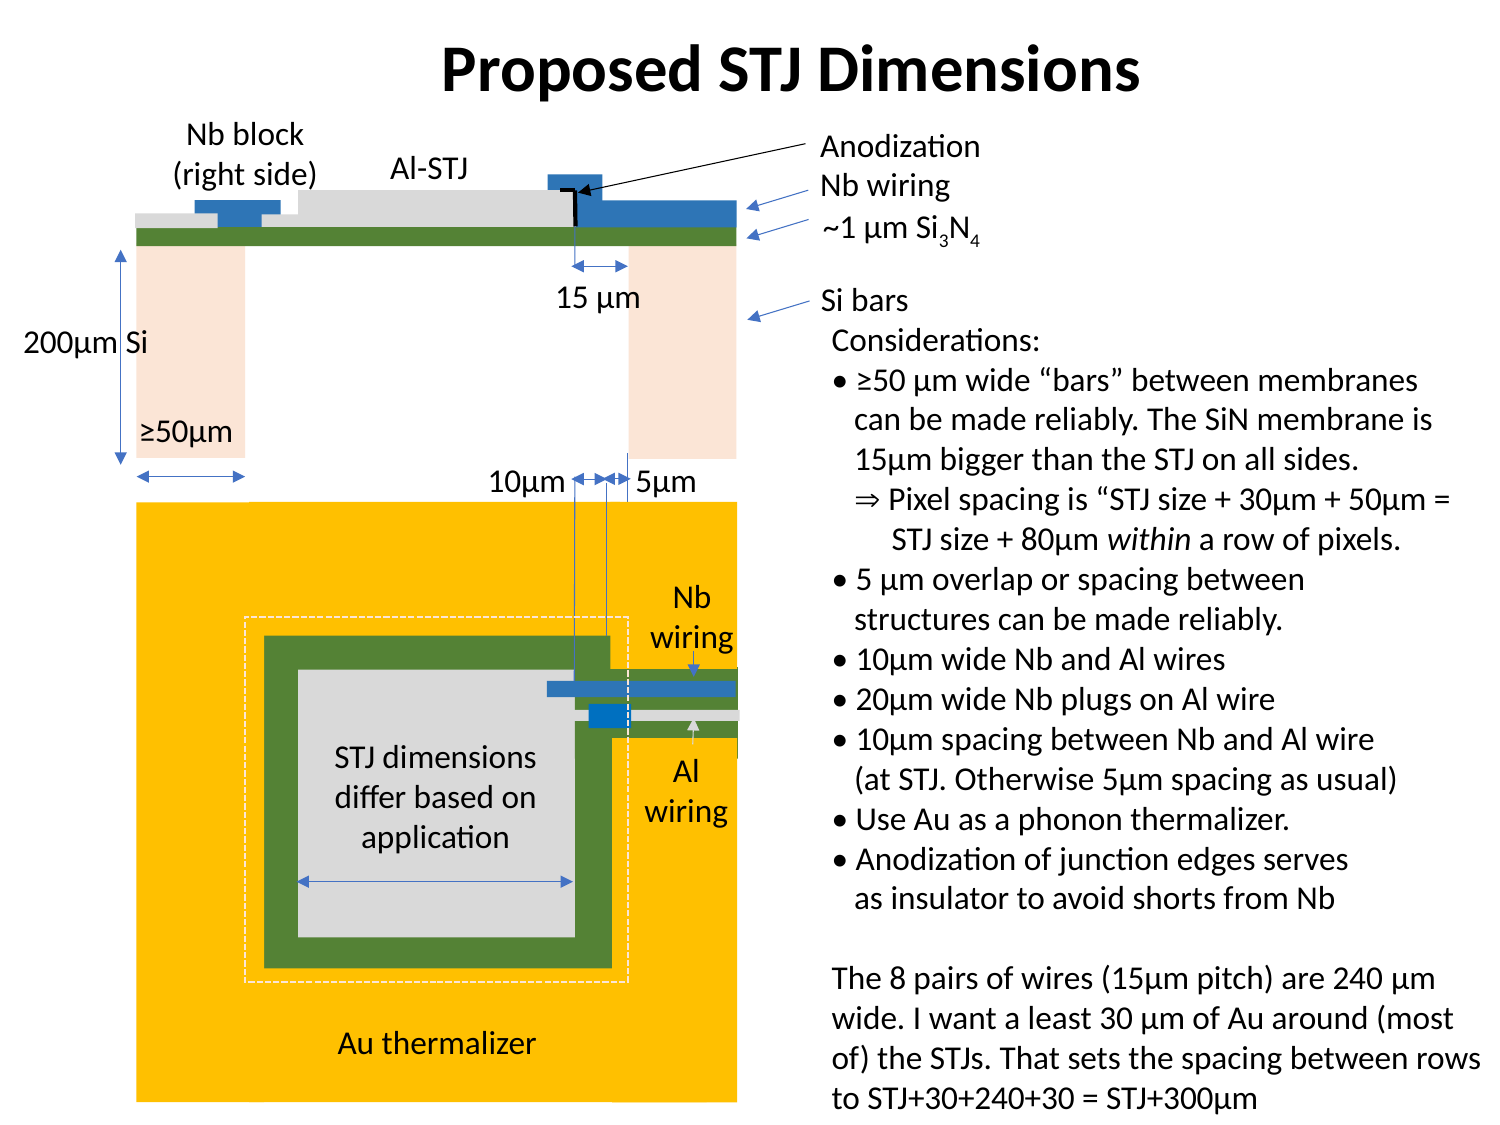

Proposed STJ Dimensions
Nb block
(right side)
Anodization

Al-STJ
Nb wiring

~1 µm Si3N4

15 µm
Si bars
Considerations:
• ≥50 µm wide “bars” between membranes
   can be made reliably. The SiN membrane is
   15µm bigger than the STJ on all sides.
   ⇒ Pixel spacing is “STJ size + 30µm + 50µm =
        STJ size + 80µm within a row of pixels.
• 5 µm overlap or spacing between
   structures can be made reliably.
• 10µm wide Nb and Al wires
• 20µm wide Nb plugs on Al wire
• 10µm spacing between Nb and Al wire
   (at STJ. Otherwise 5µm spacing as usual)
• Use Au as a phonon thermalizer.
• Anodization of junction edges serves
   as insulator to avoid shorts from Nb

The 8 pairs of wires (15µm pitch) are 240 µm wide. I want a least 30 µm of Au around (most of) the STJs. That sets the spacing between rows to STJ+30+240+30 = STJ+300µm
200µm Si

≥50µm
10µm
5µm

Nb
wiring

STJ dimensions
differ based on application

Al
wiring

Au thermalizer